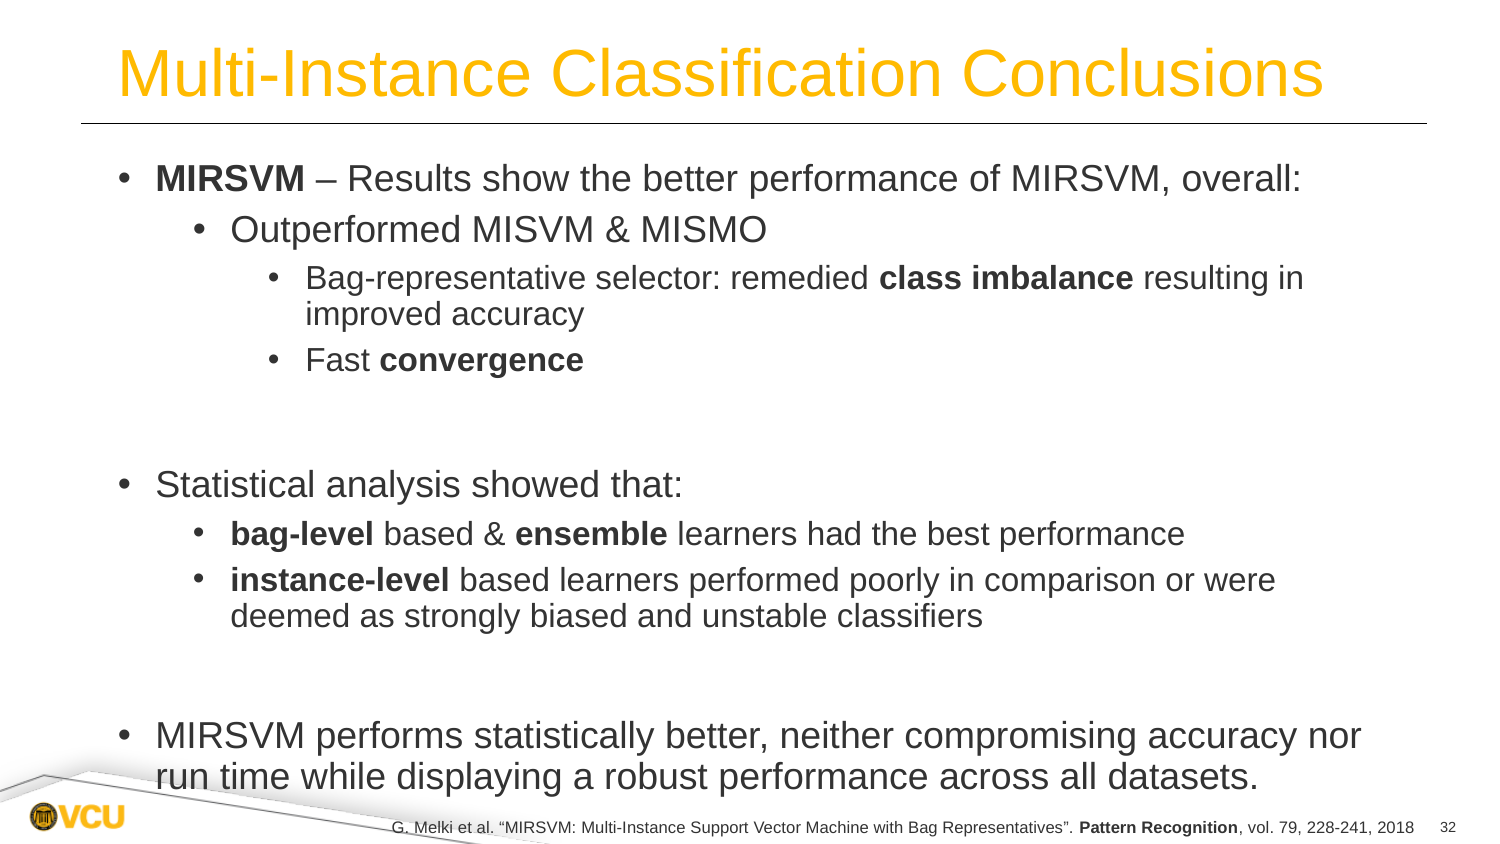

# Multi-Instance Classification Conclusions
MIRSVM – Results show the better performance of MIRSVM, overall:
Outperformed MISVM & MISMO
Bag-representative selector: remedied class imbalance resulting in improved accuracy
Fast convergence

Statistical analysis showed that:
bag-level based & ensemble learners had the best performance
instance-level based learners performed poorly in comparison or were deemed as strongly biased and unstable classifiers

MIRSVM performs statistically better, neither compromising accuracy nor run time while displaying a robust performance across all datasets.
G. Melki et al. “MIRSVM: Multi-Instance Support Vector Machine with Bag Representatives”. Pattern Recognition, vol. 79, 228-241, 2018
32